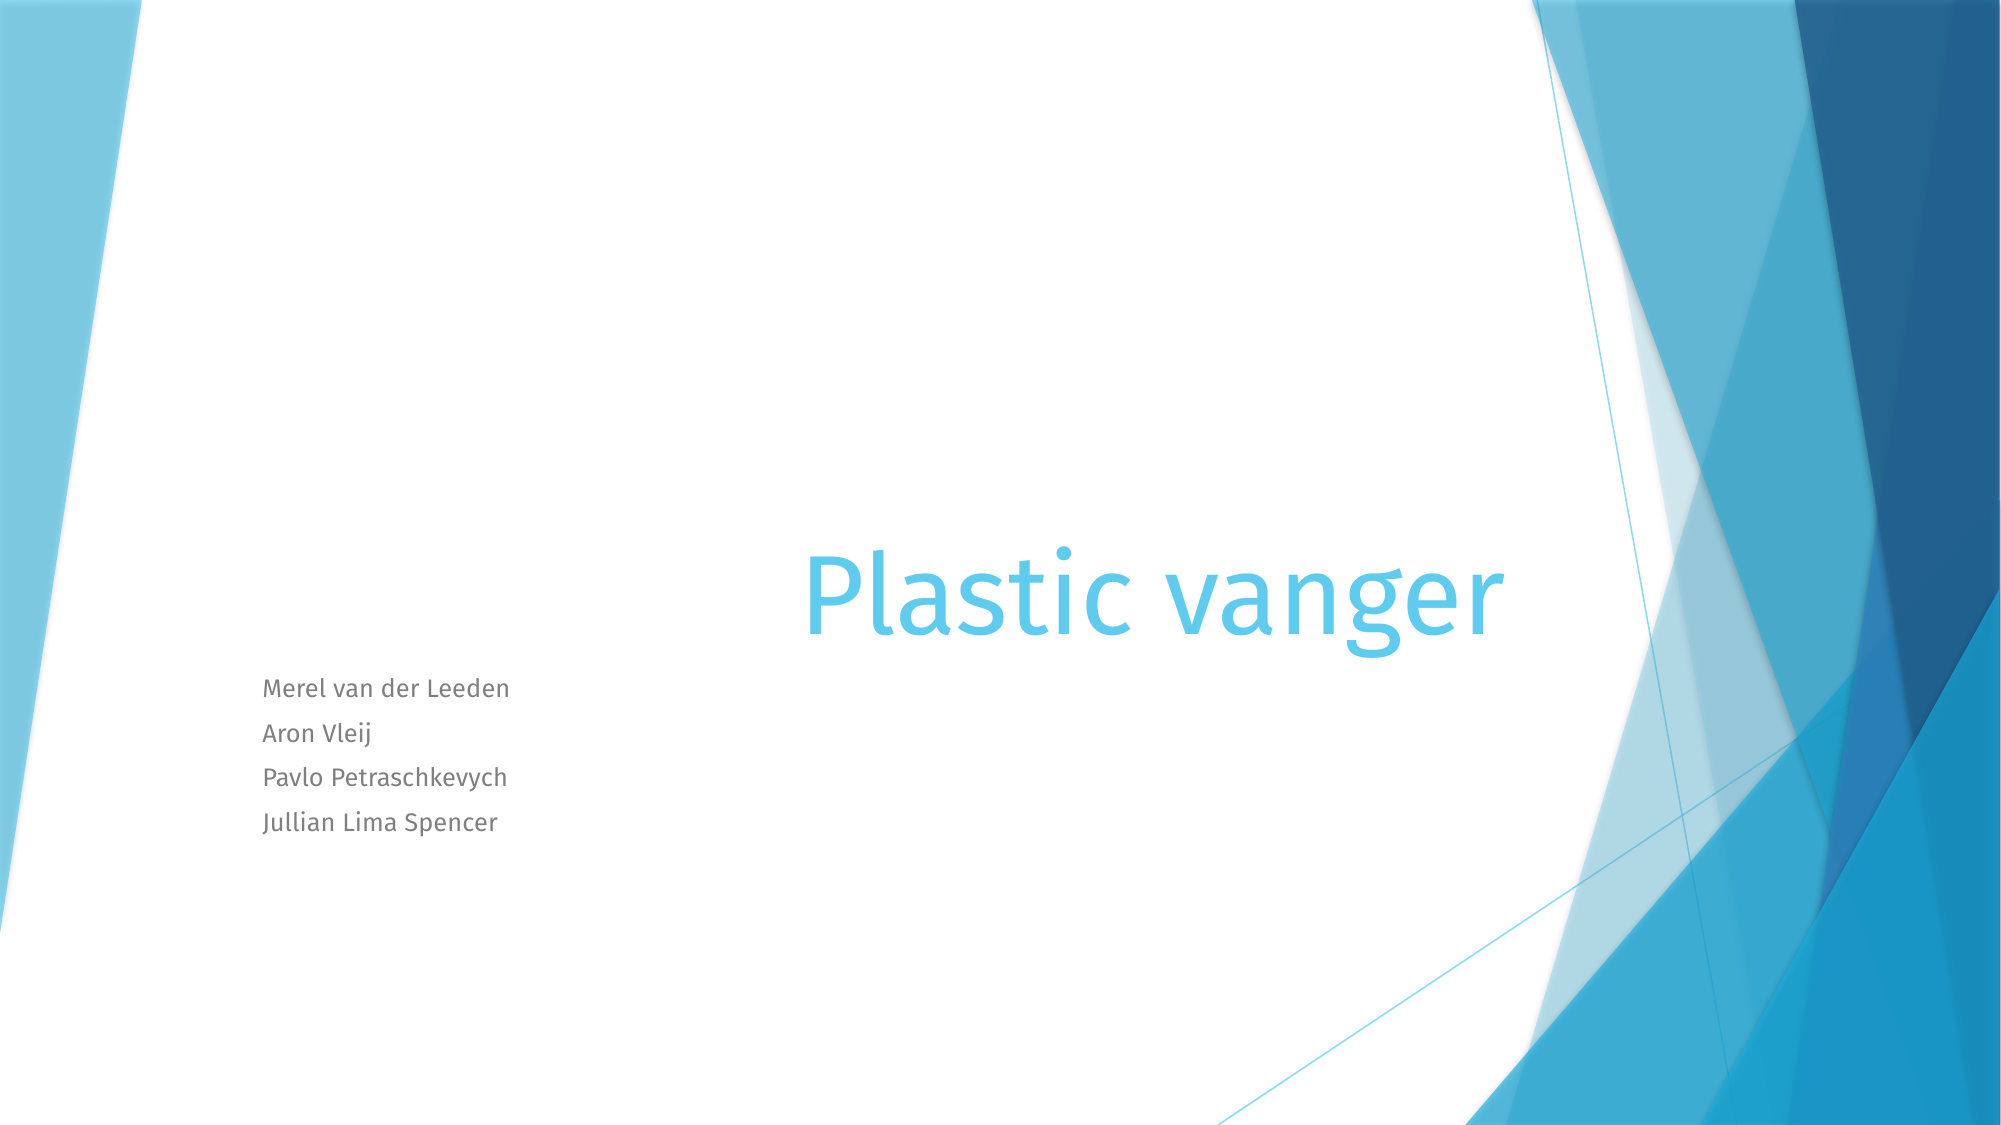

# Plastic vanger
Merel van der Leeden
Aron Vleij
Pavlo Petraschkevych
Jullian Lima Spencer